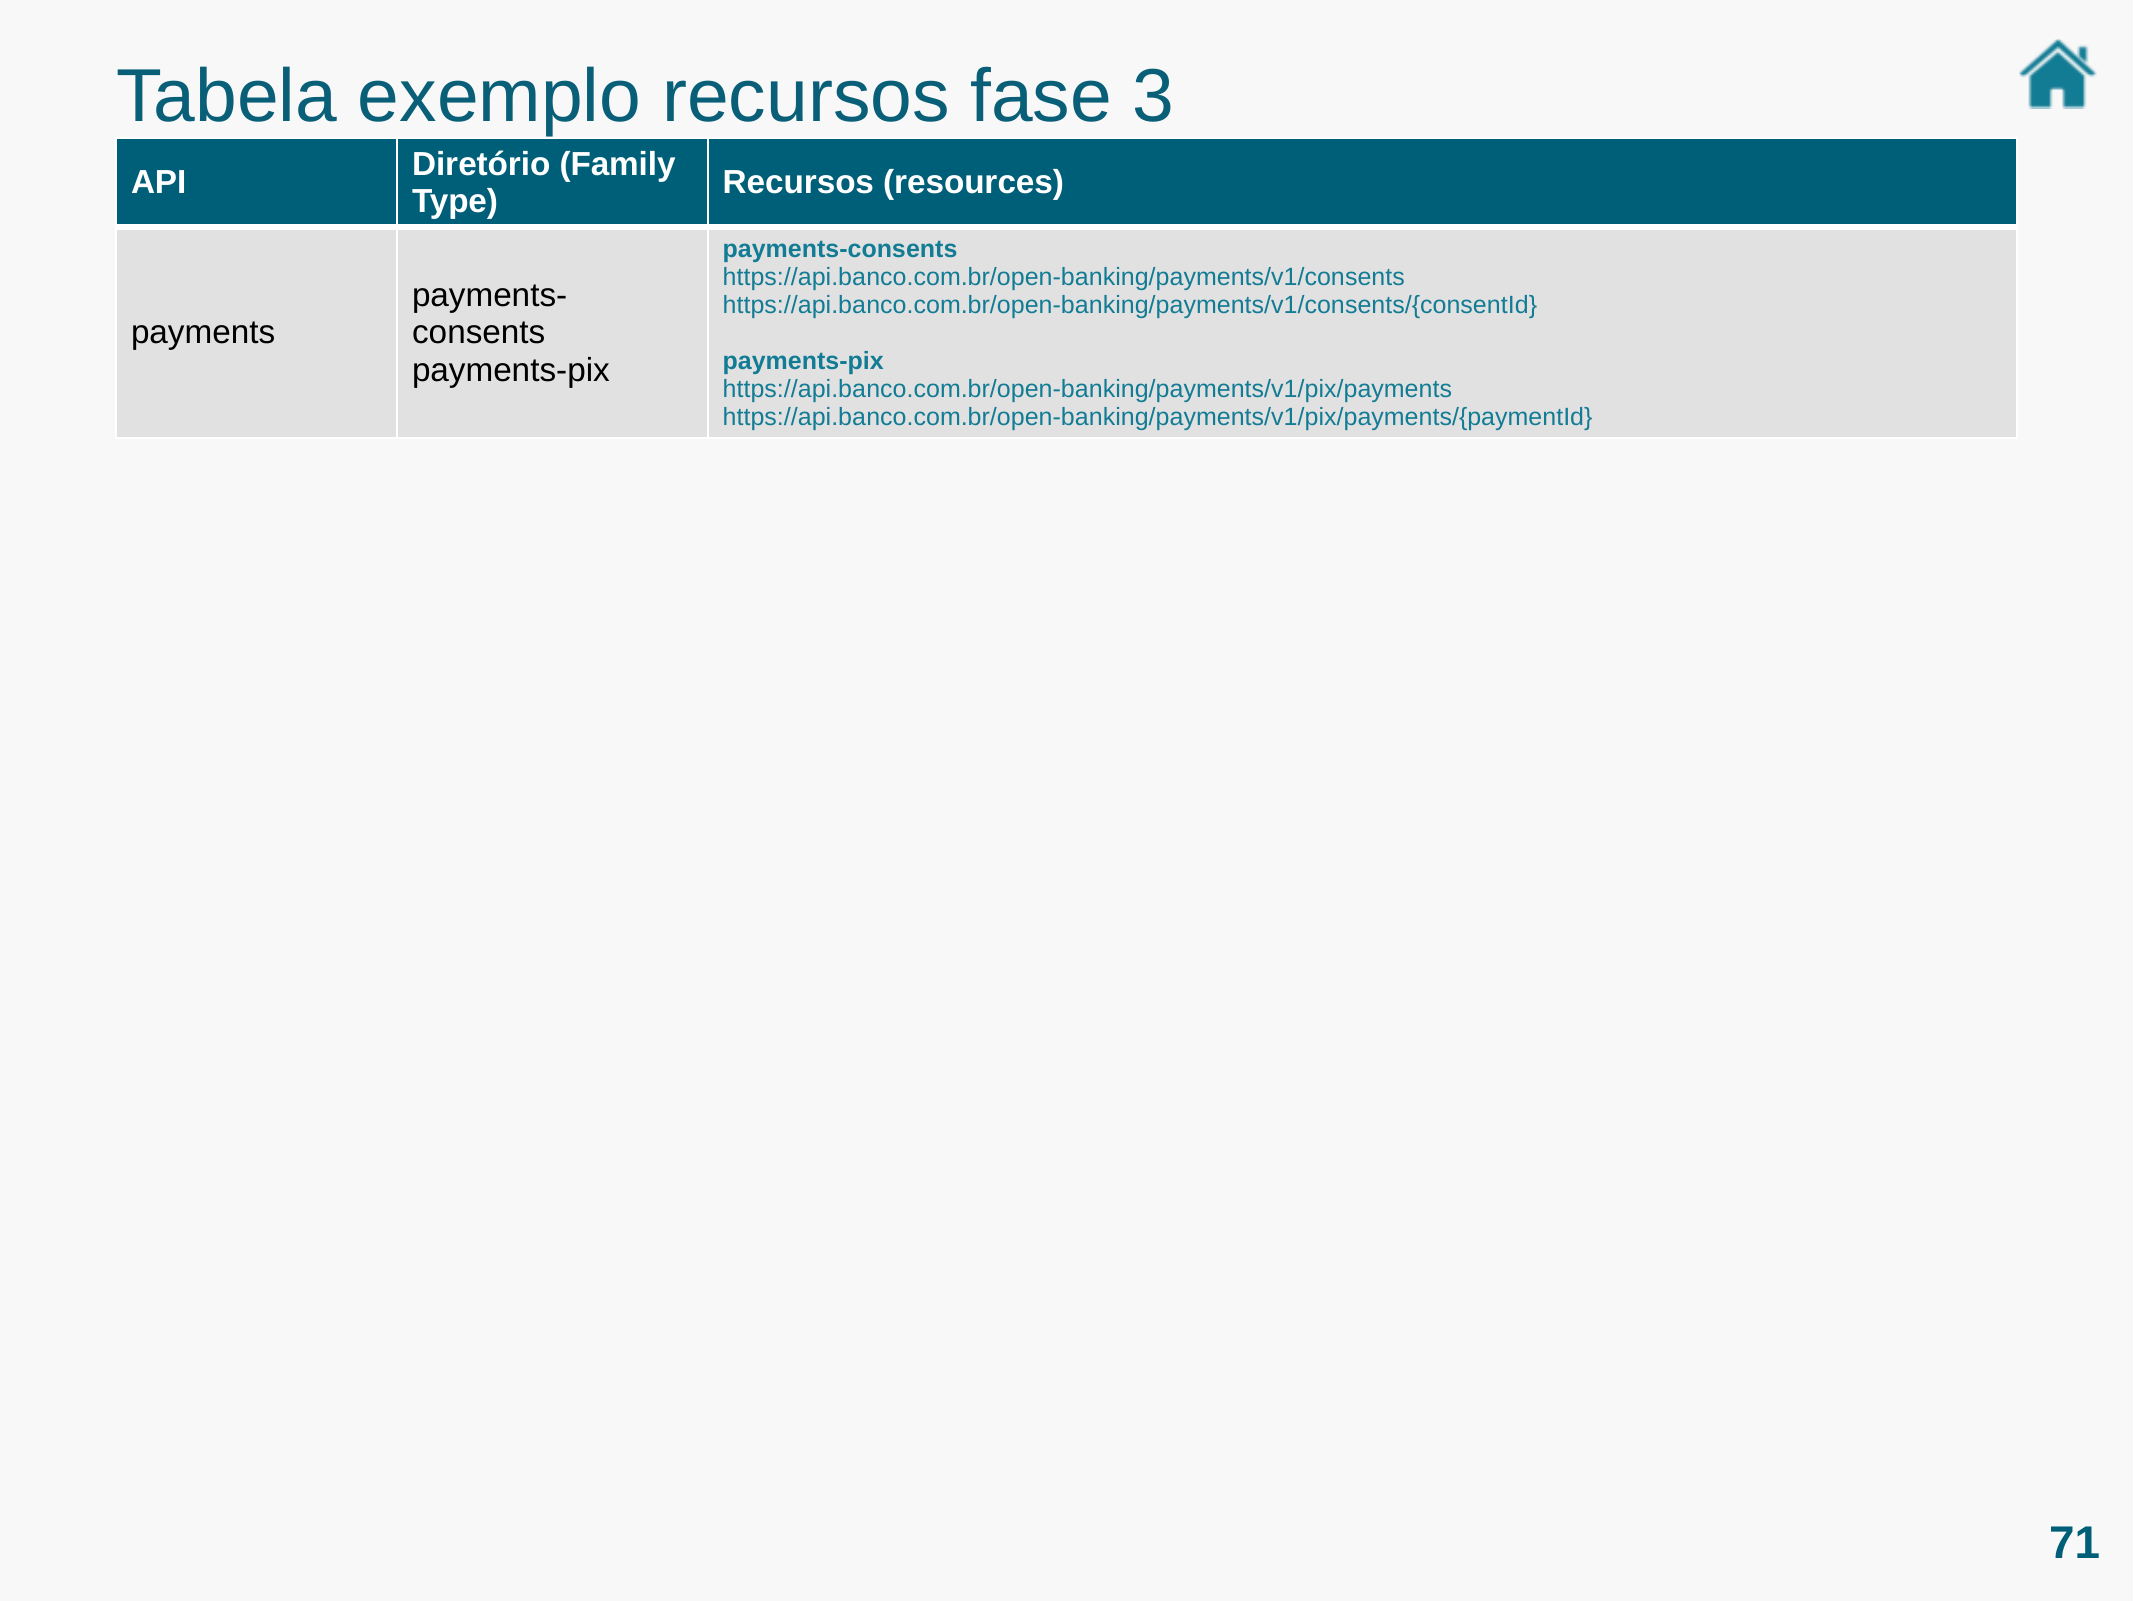

Tabela exemplo recursos fase 3
| API | Diretório (Family Type) | Recursos (resources) |
| --- | --- | --- |
| payments | payments-consents payments-pix | payments-consents https://api.banco.com.br/open-banking/payments/v1/consents https://api.banco.com.br/open-banking/payments/v1/consents/{consentId} payments-pix https://api.banco.com.br/open-banking/payments/v1/pix/payments https://api.banco.com.br/open-banking/payments/v1/pix/payments/{paymentId} |
71